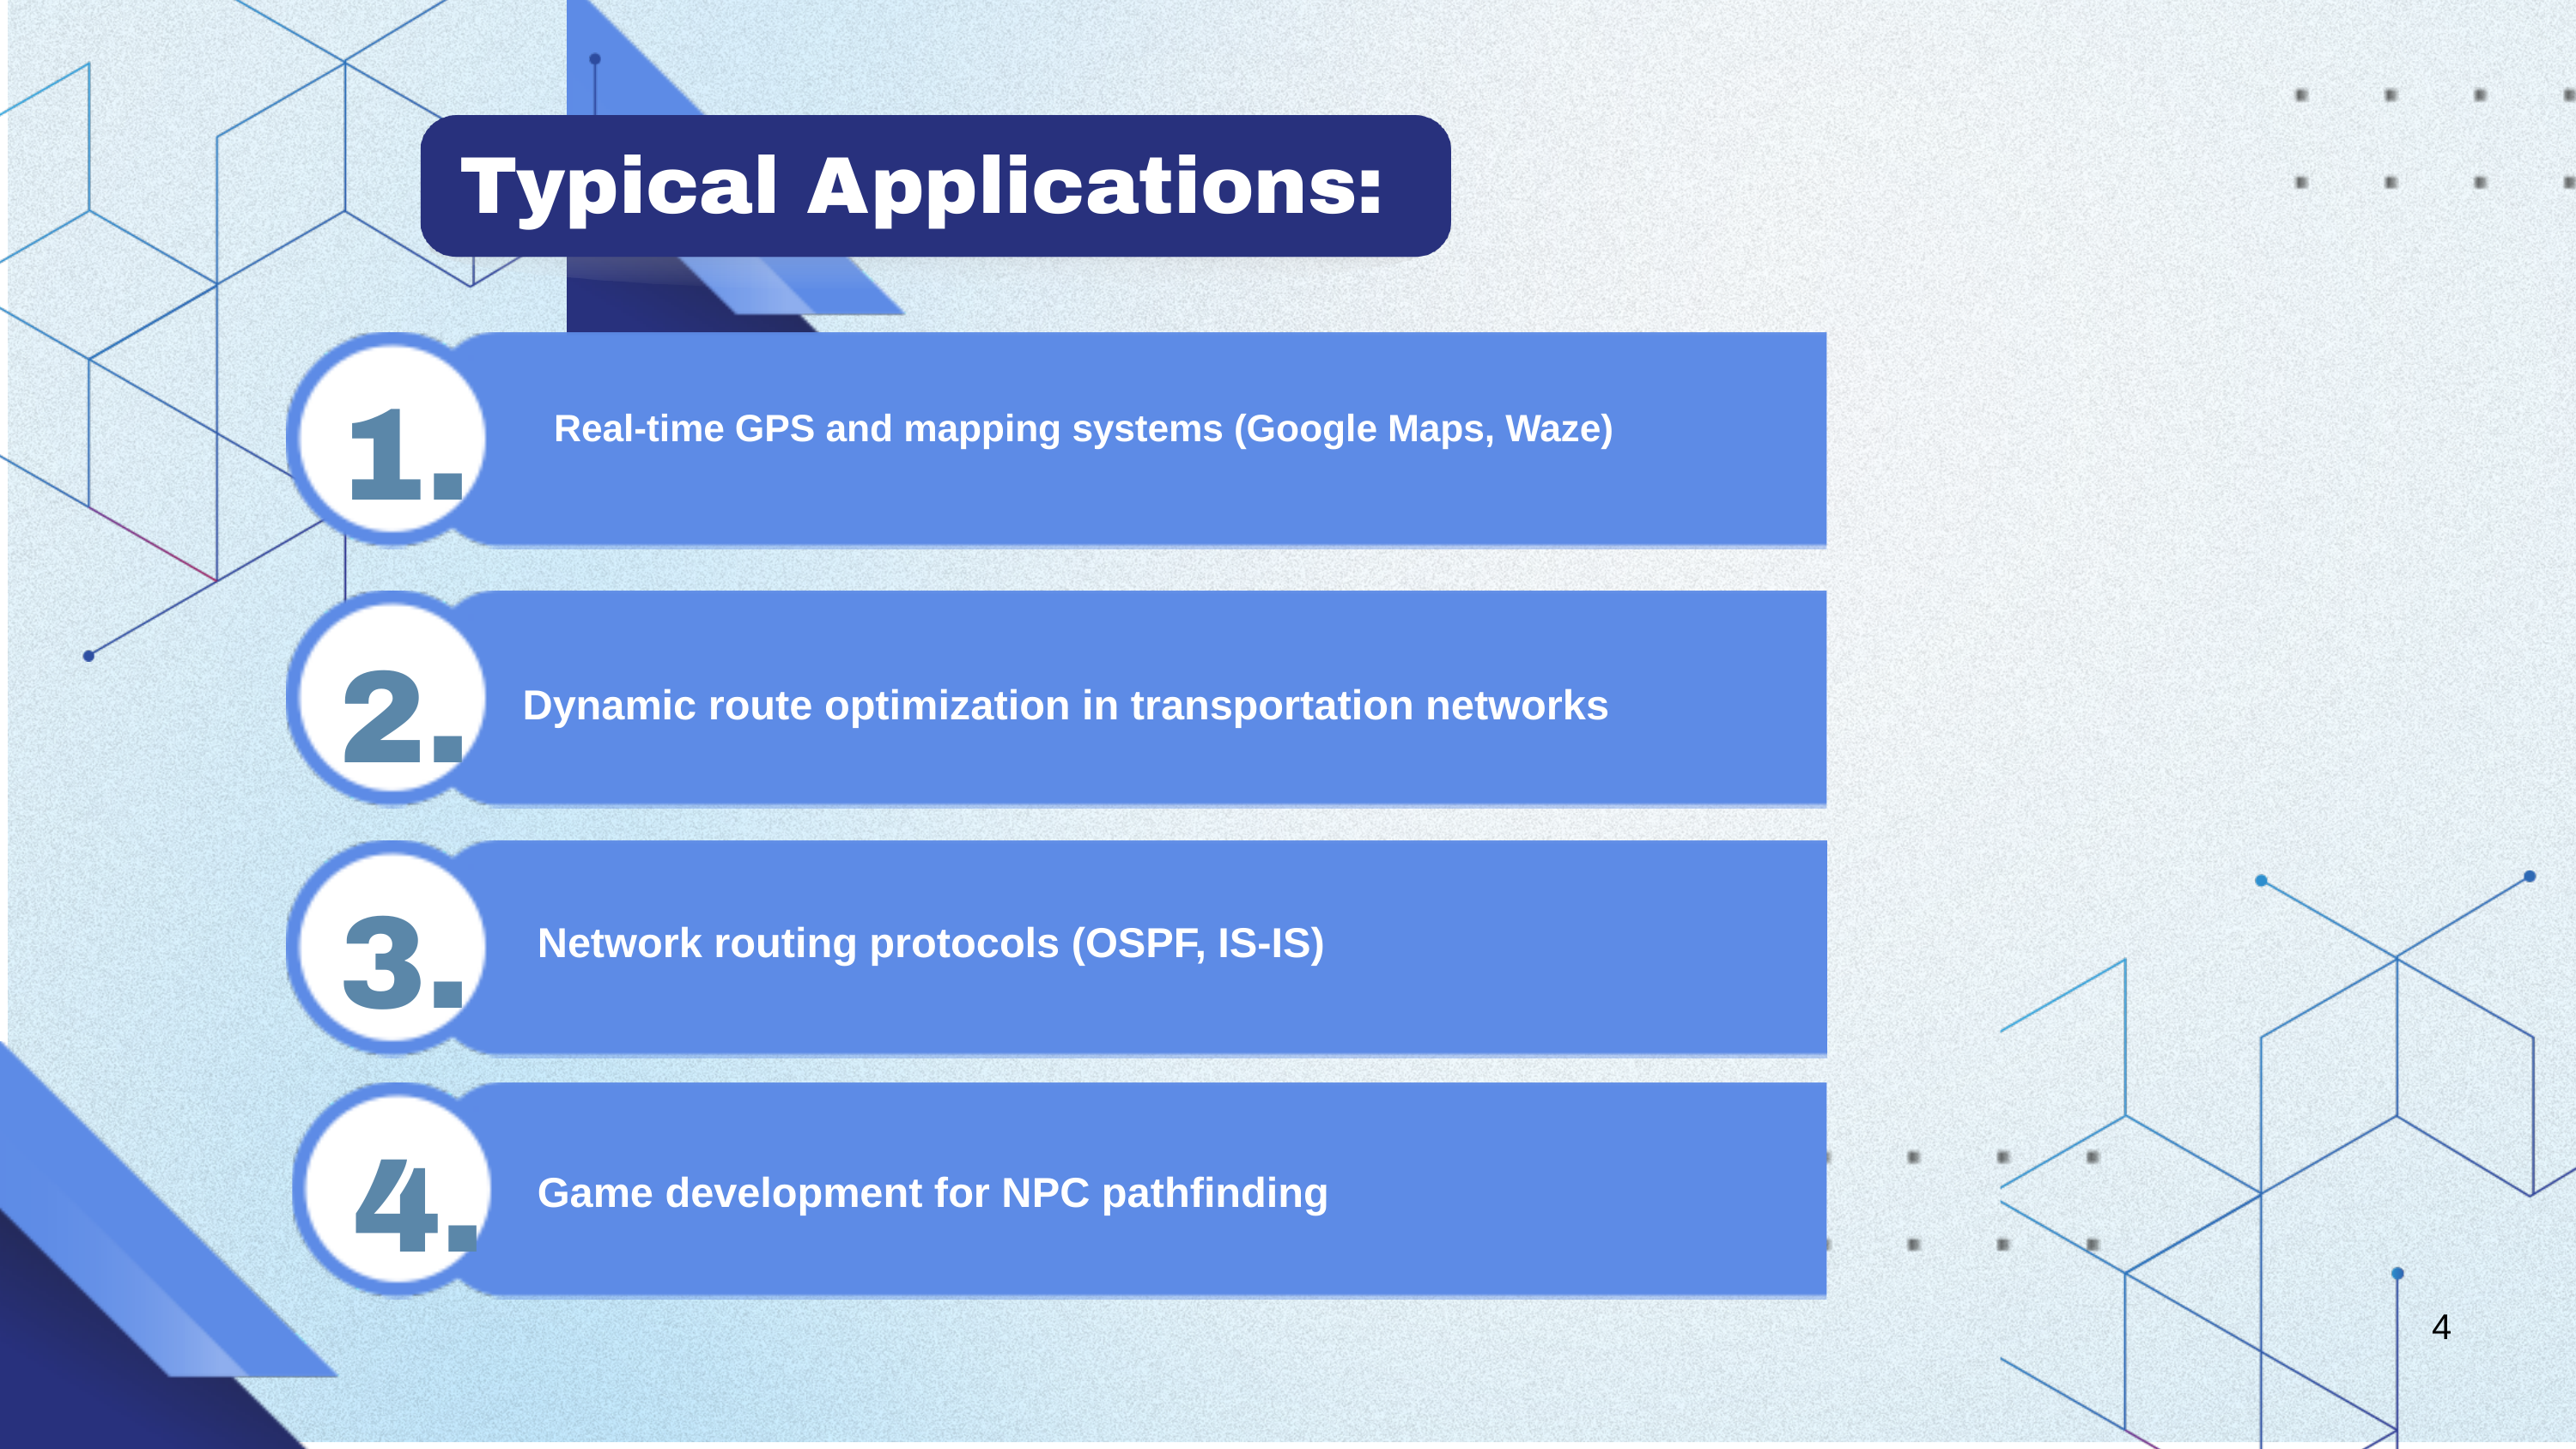

Typical Applications:

1.

   Real-time GPS and mapping systems (Google Maps, Waze)

2.

Dynamic route optimization in transportation networks

Network routing protocols (OSPF, IS-IS)

3.

4.

Game development for NPC pathfinding

4